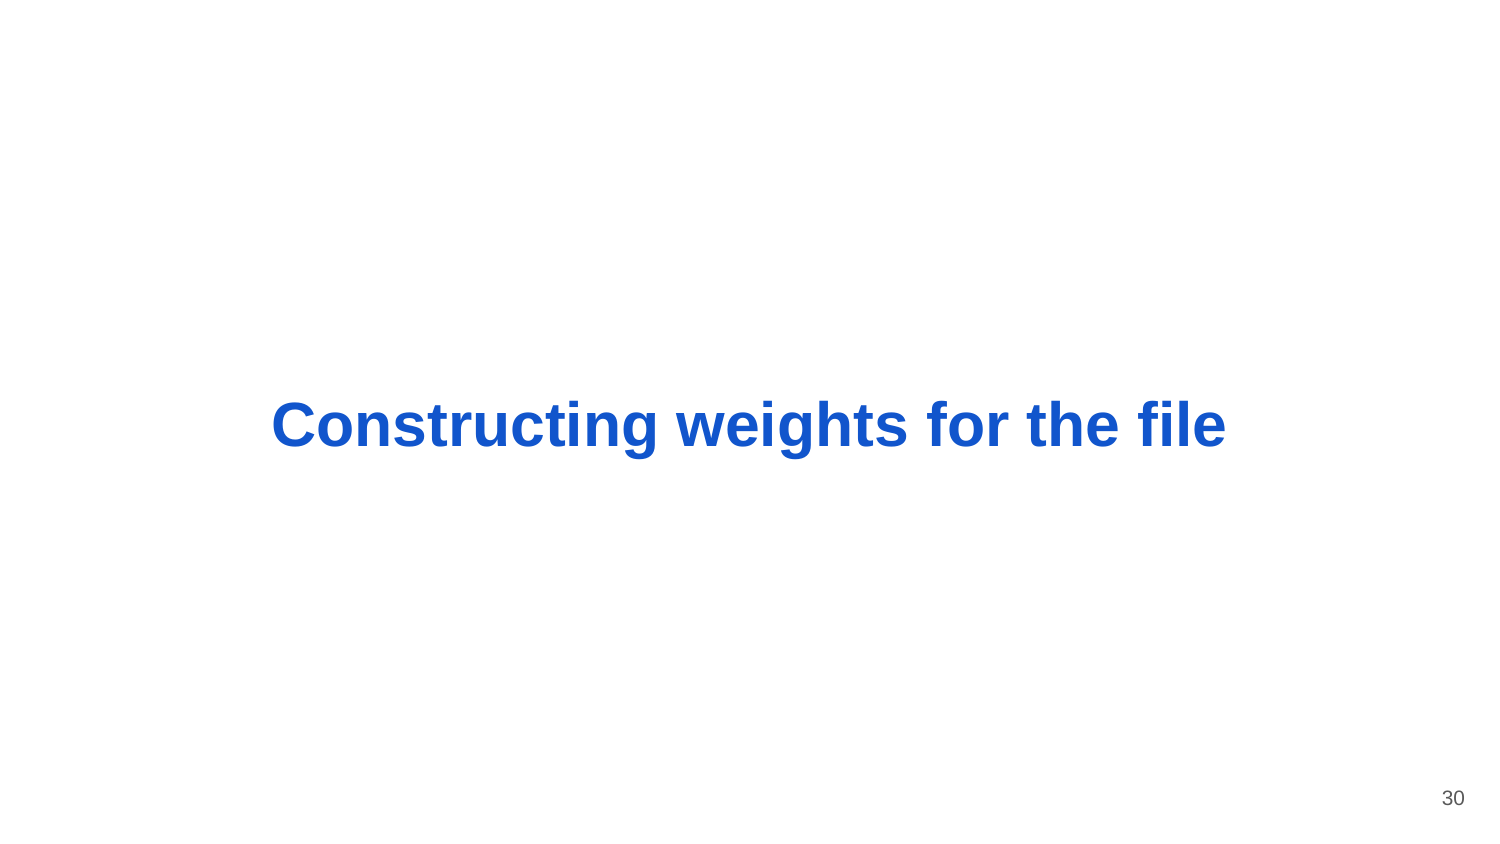

# Constructing weights for the file
30